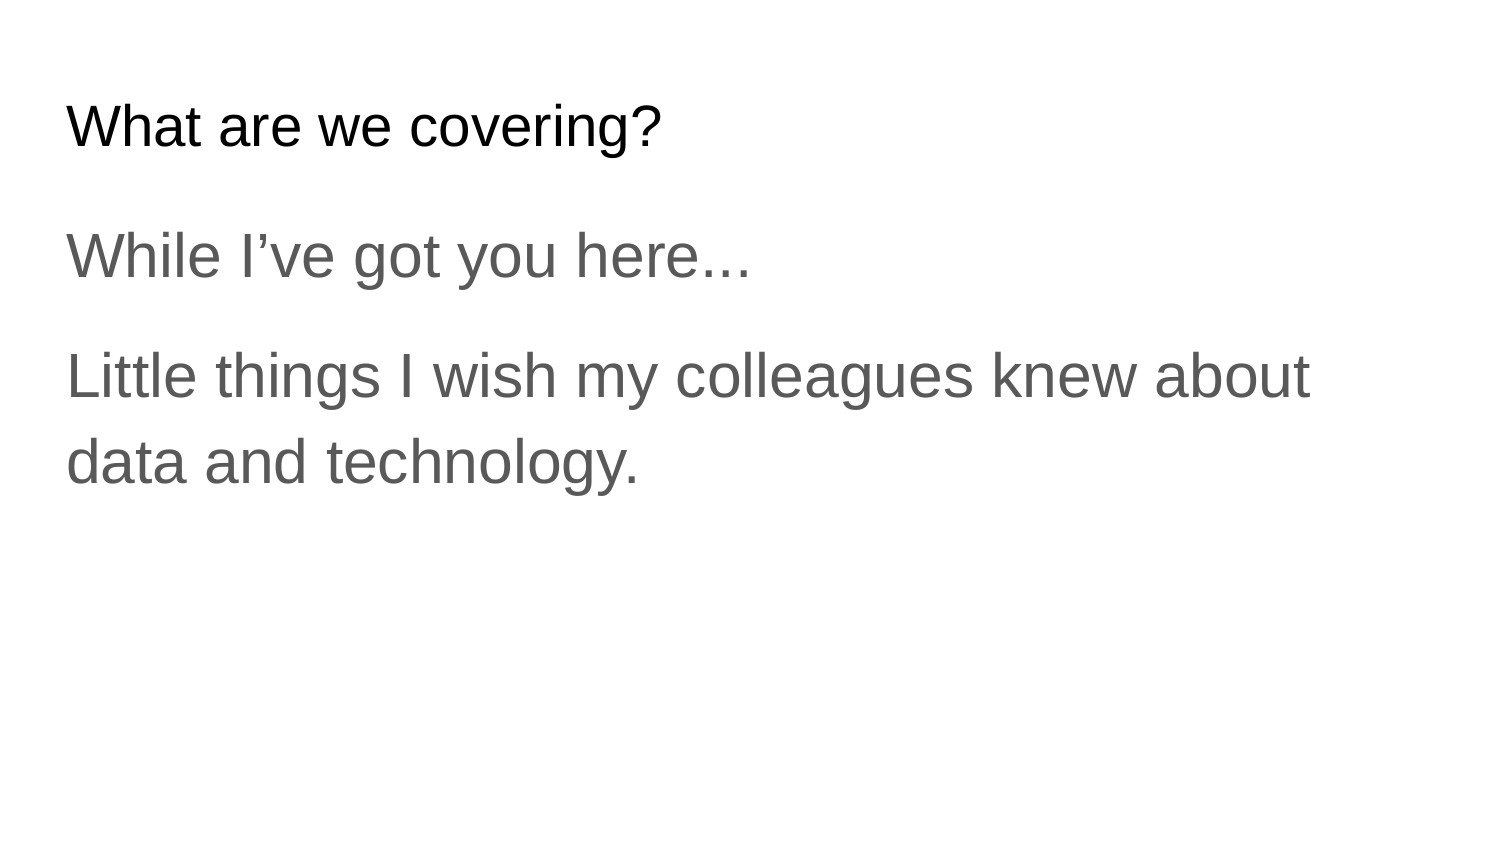

# What are we covering?
While I’ve got you here...
Little things I wish my colleagues knew about data and technology.